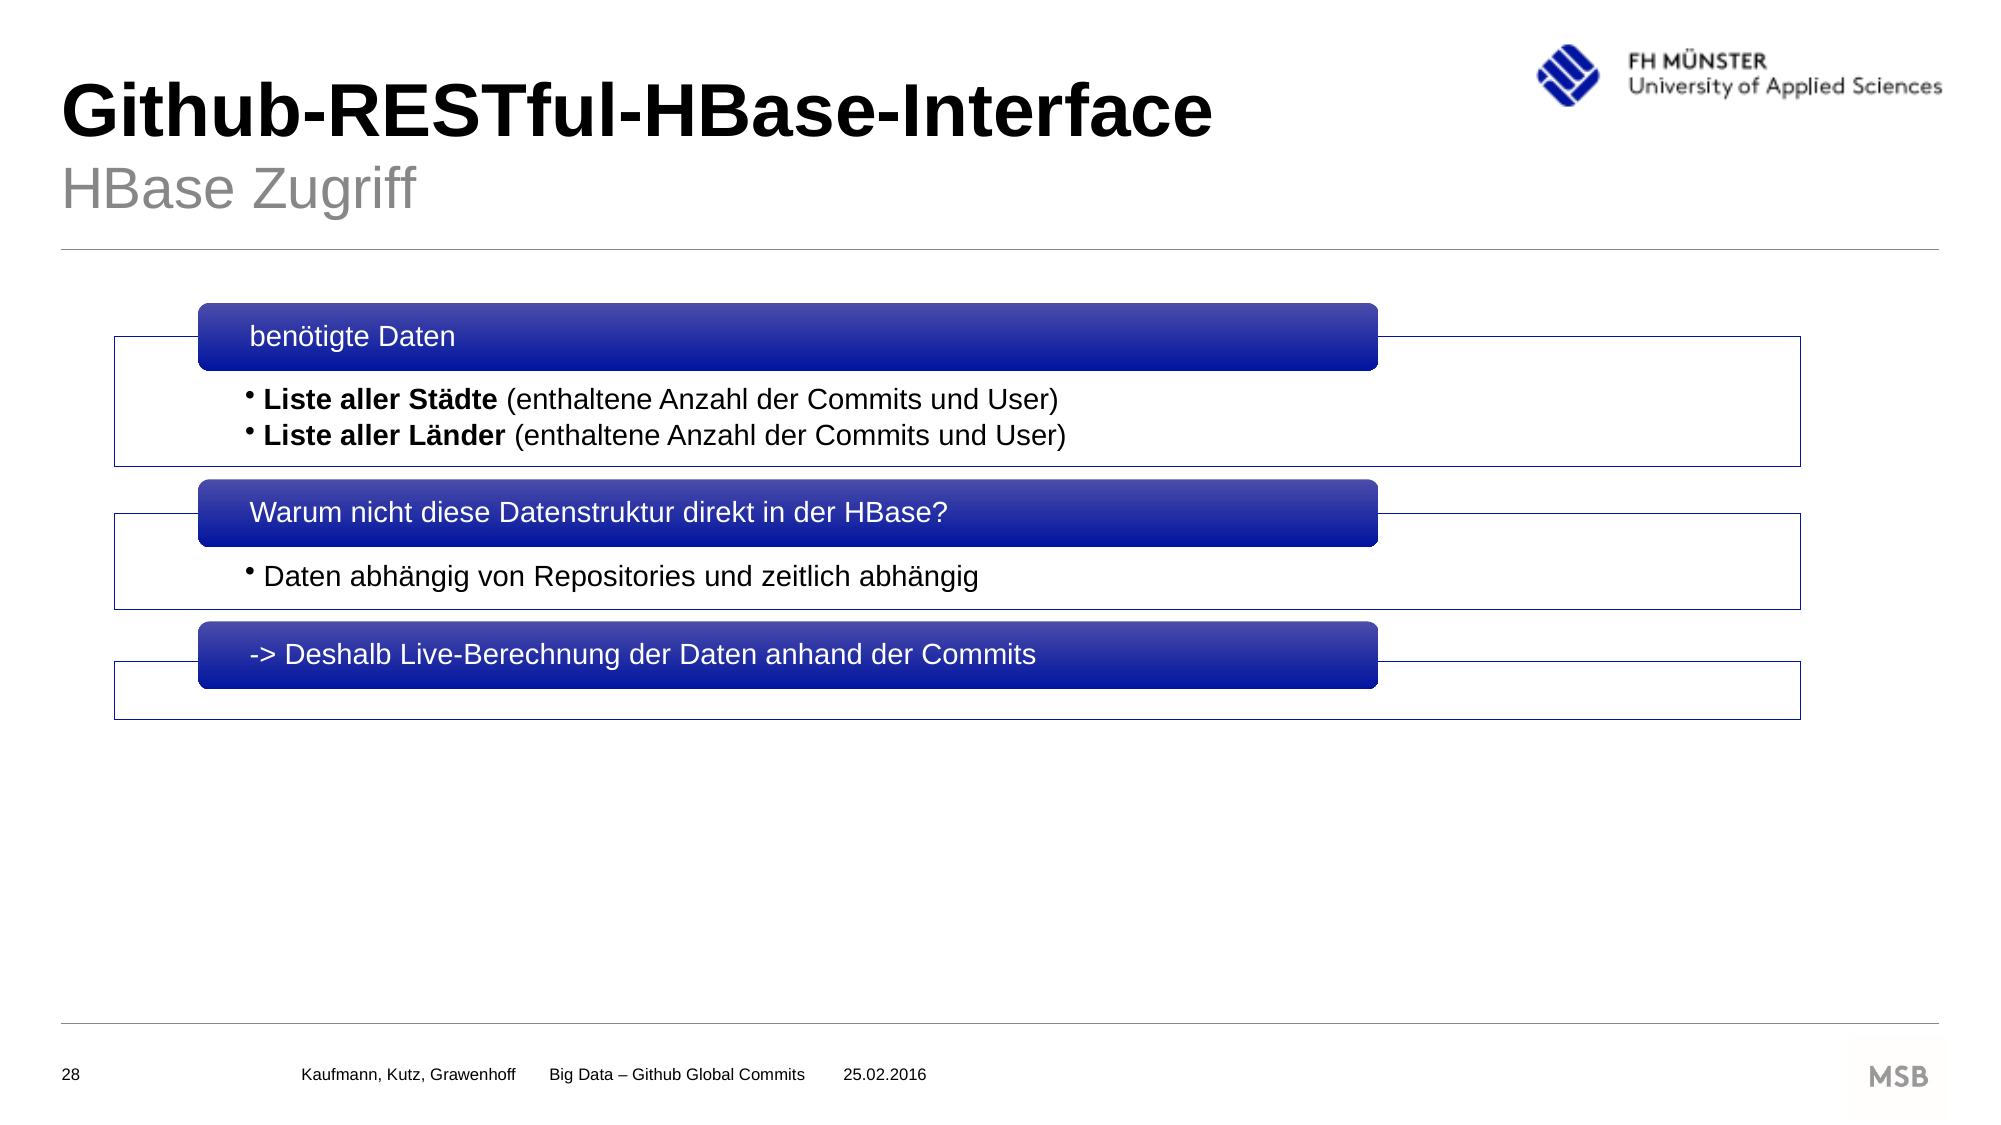

# Github-RESTful-HBase-Interface
HBase Zugriff
Liste aller Städte (enthaltene Anzahl der Commits und User)
Liste aller Länder (enthaltene Anzahl der Commits und User)
benötigte Daten
Daten abhängig von Repositories und zeitlich abhängig
Warum nicht diese Datenstruktur direkt in der HBase?
-> Deshalb Live-Berechnung der Daten anhand der Commits
Kaufmann, Kutz, Grawenhoff  Big Data – Github Global Commits   25.02.2016